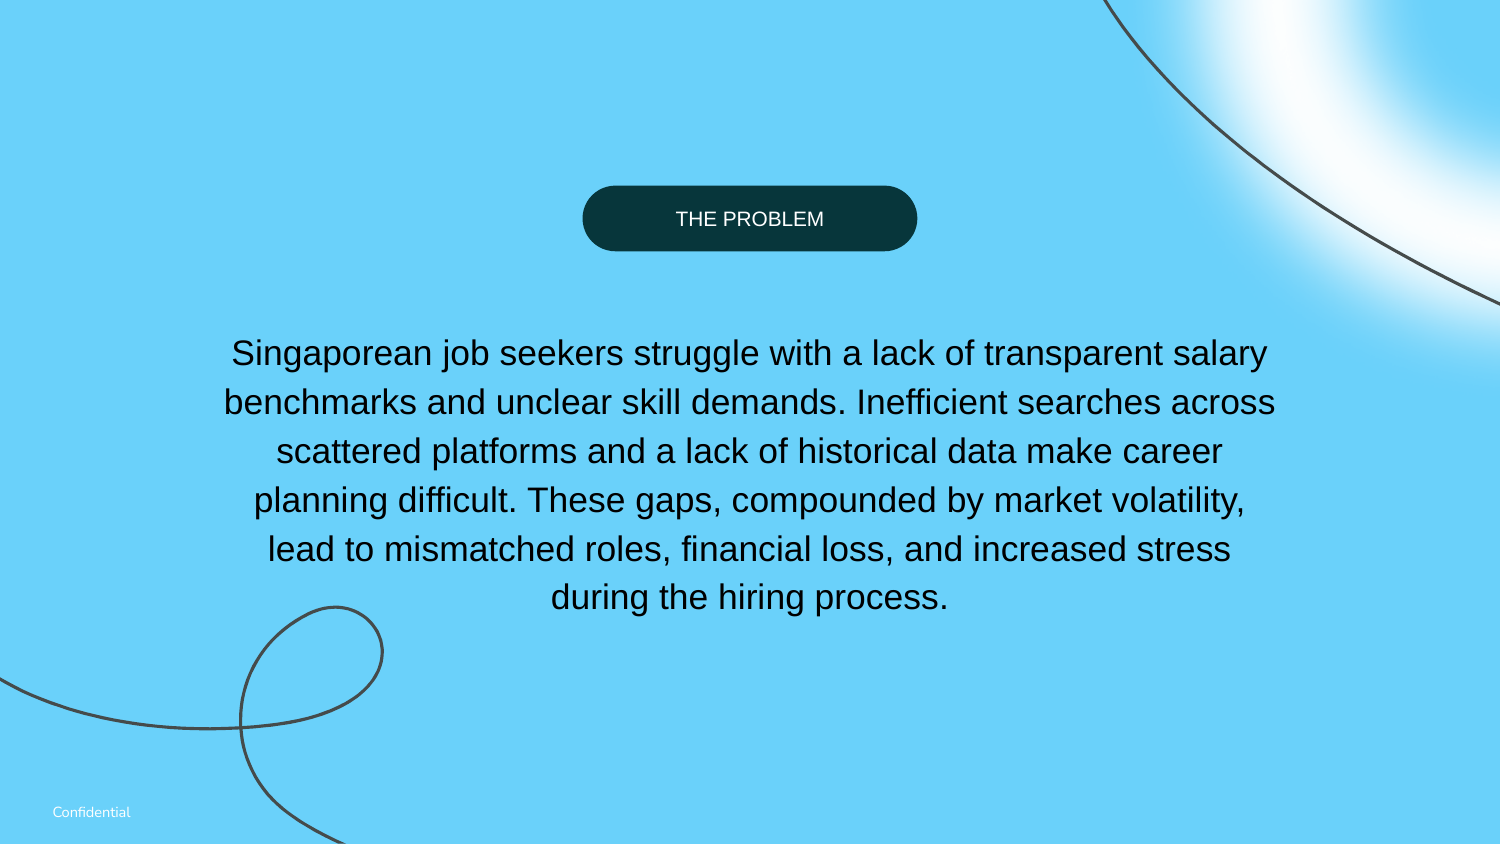

THE PROBLEM
# Singaporean job seekers struggle with a lack of transparent salary benchmarks and unclear skill demands. Inefficient searches across scattered platforms and a lack of historical data make career planning difficult. These gaps, compounded by market volatility, lead to mismatched roles, financial loss, and increased stress during the hiring process.
Confidential